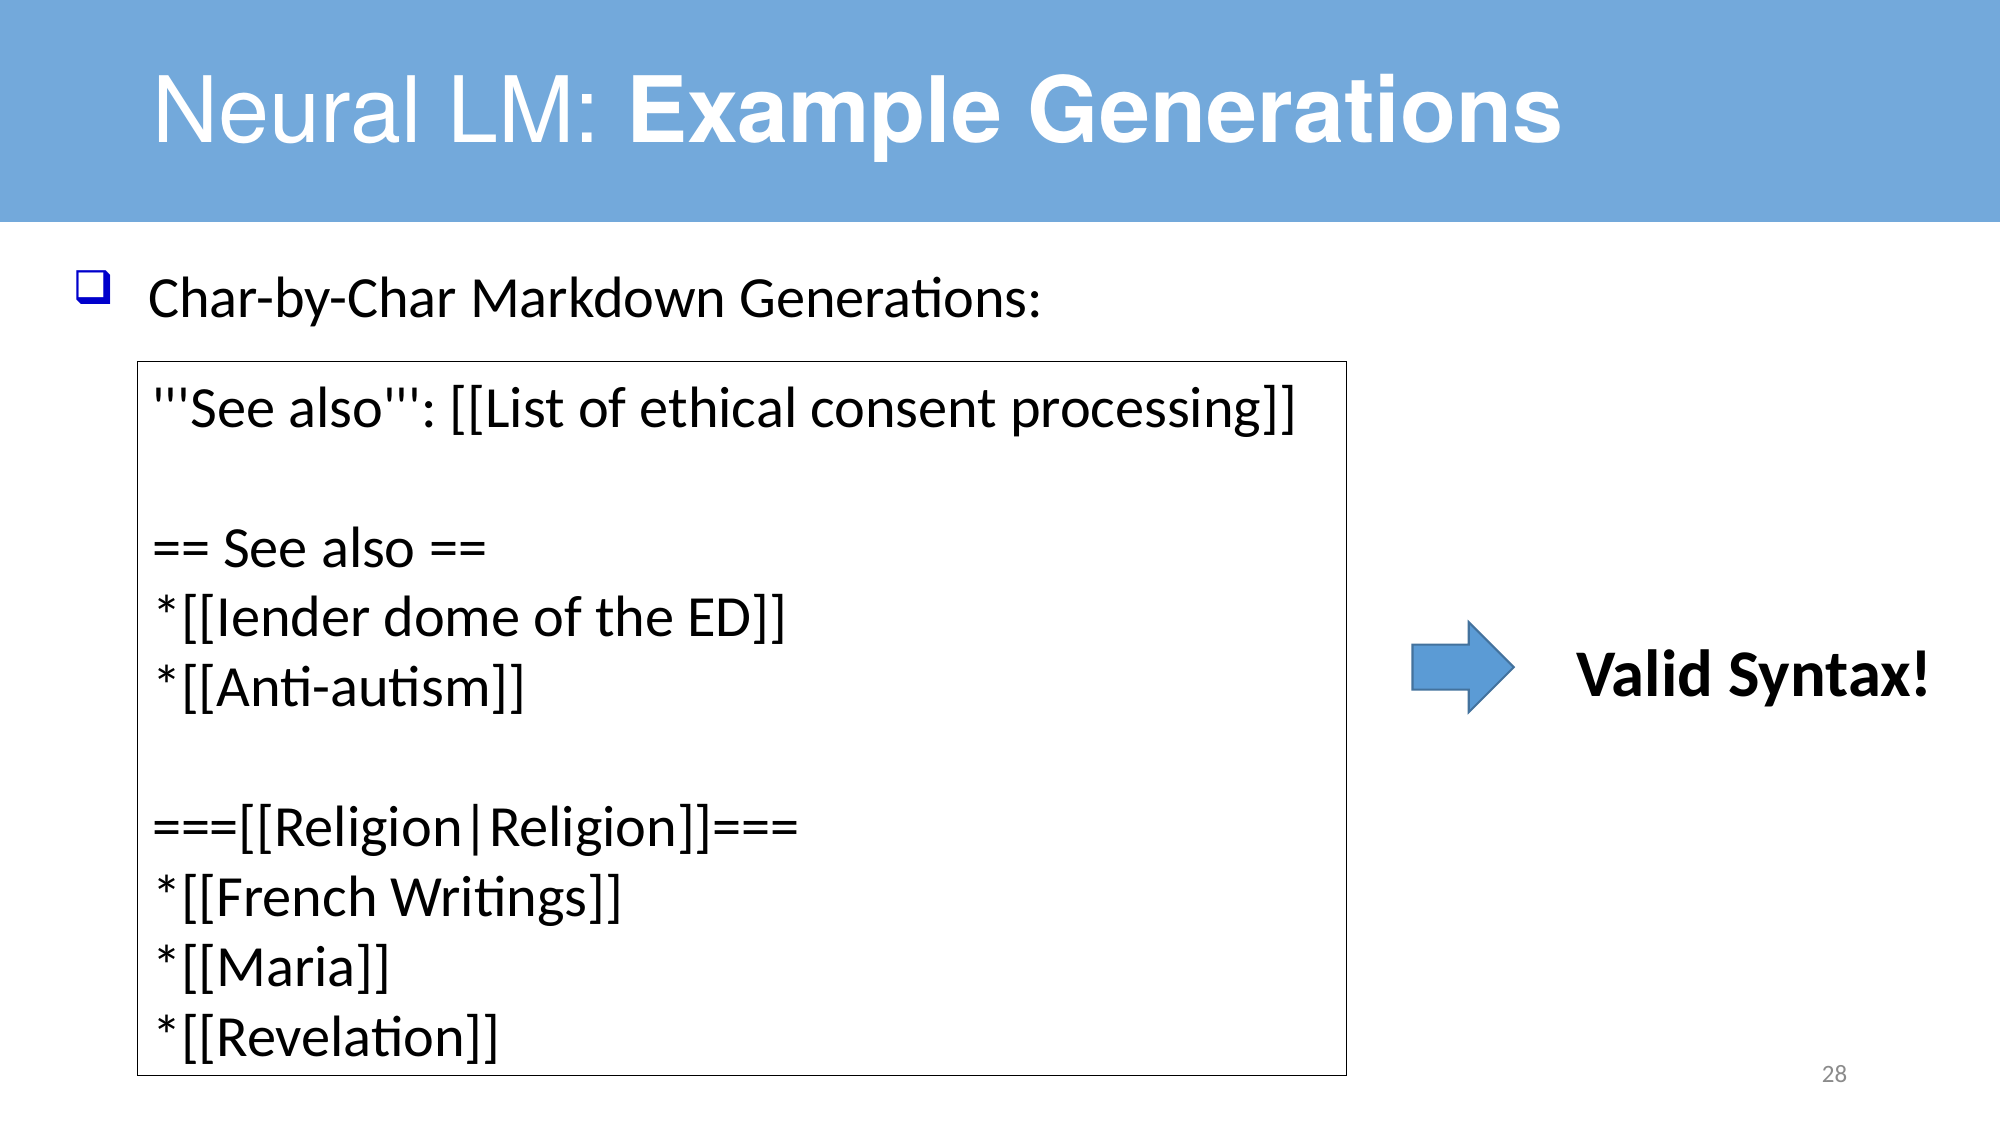

# Neural LM: Example Generations
Char-by-Char Markdown Generations:
'''See also''': [[List of ethical consent processing]]

== See also ==
*[[Iender dome of the ED]]
*[[Anti-autism]]

===[[Religion|Religion]]===
*[[French Writings]]
*[[Maria]]
*[[Revelation]]

Valid Syntax!
28